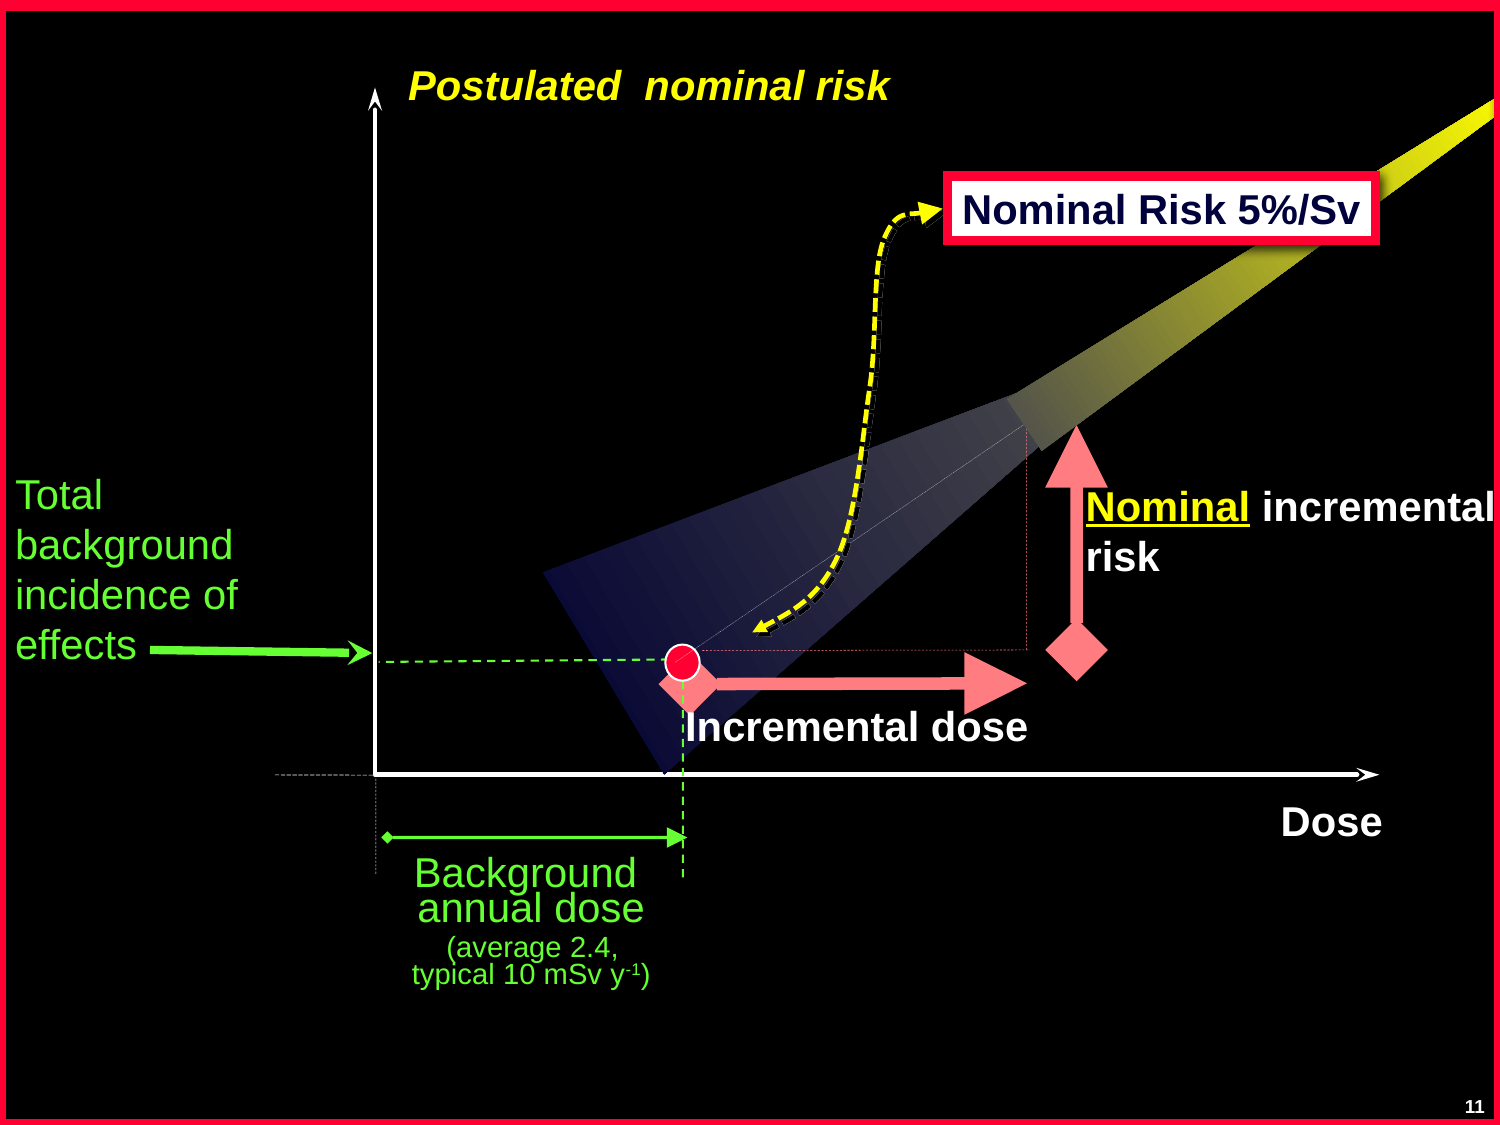

Postulated  nominal risk

Nominal Risk 5%/Sv

Total
background  incidence of effects
Nominal incremental
risk

Incremental dose

Dose

Background
annual dose
 (average 2.4,
typical 10 mSv y-1)
11